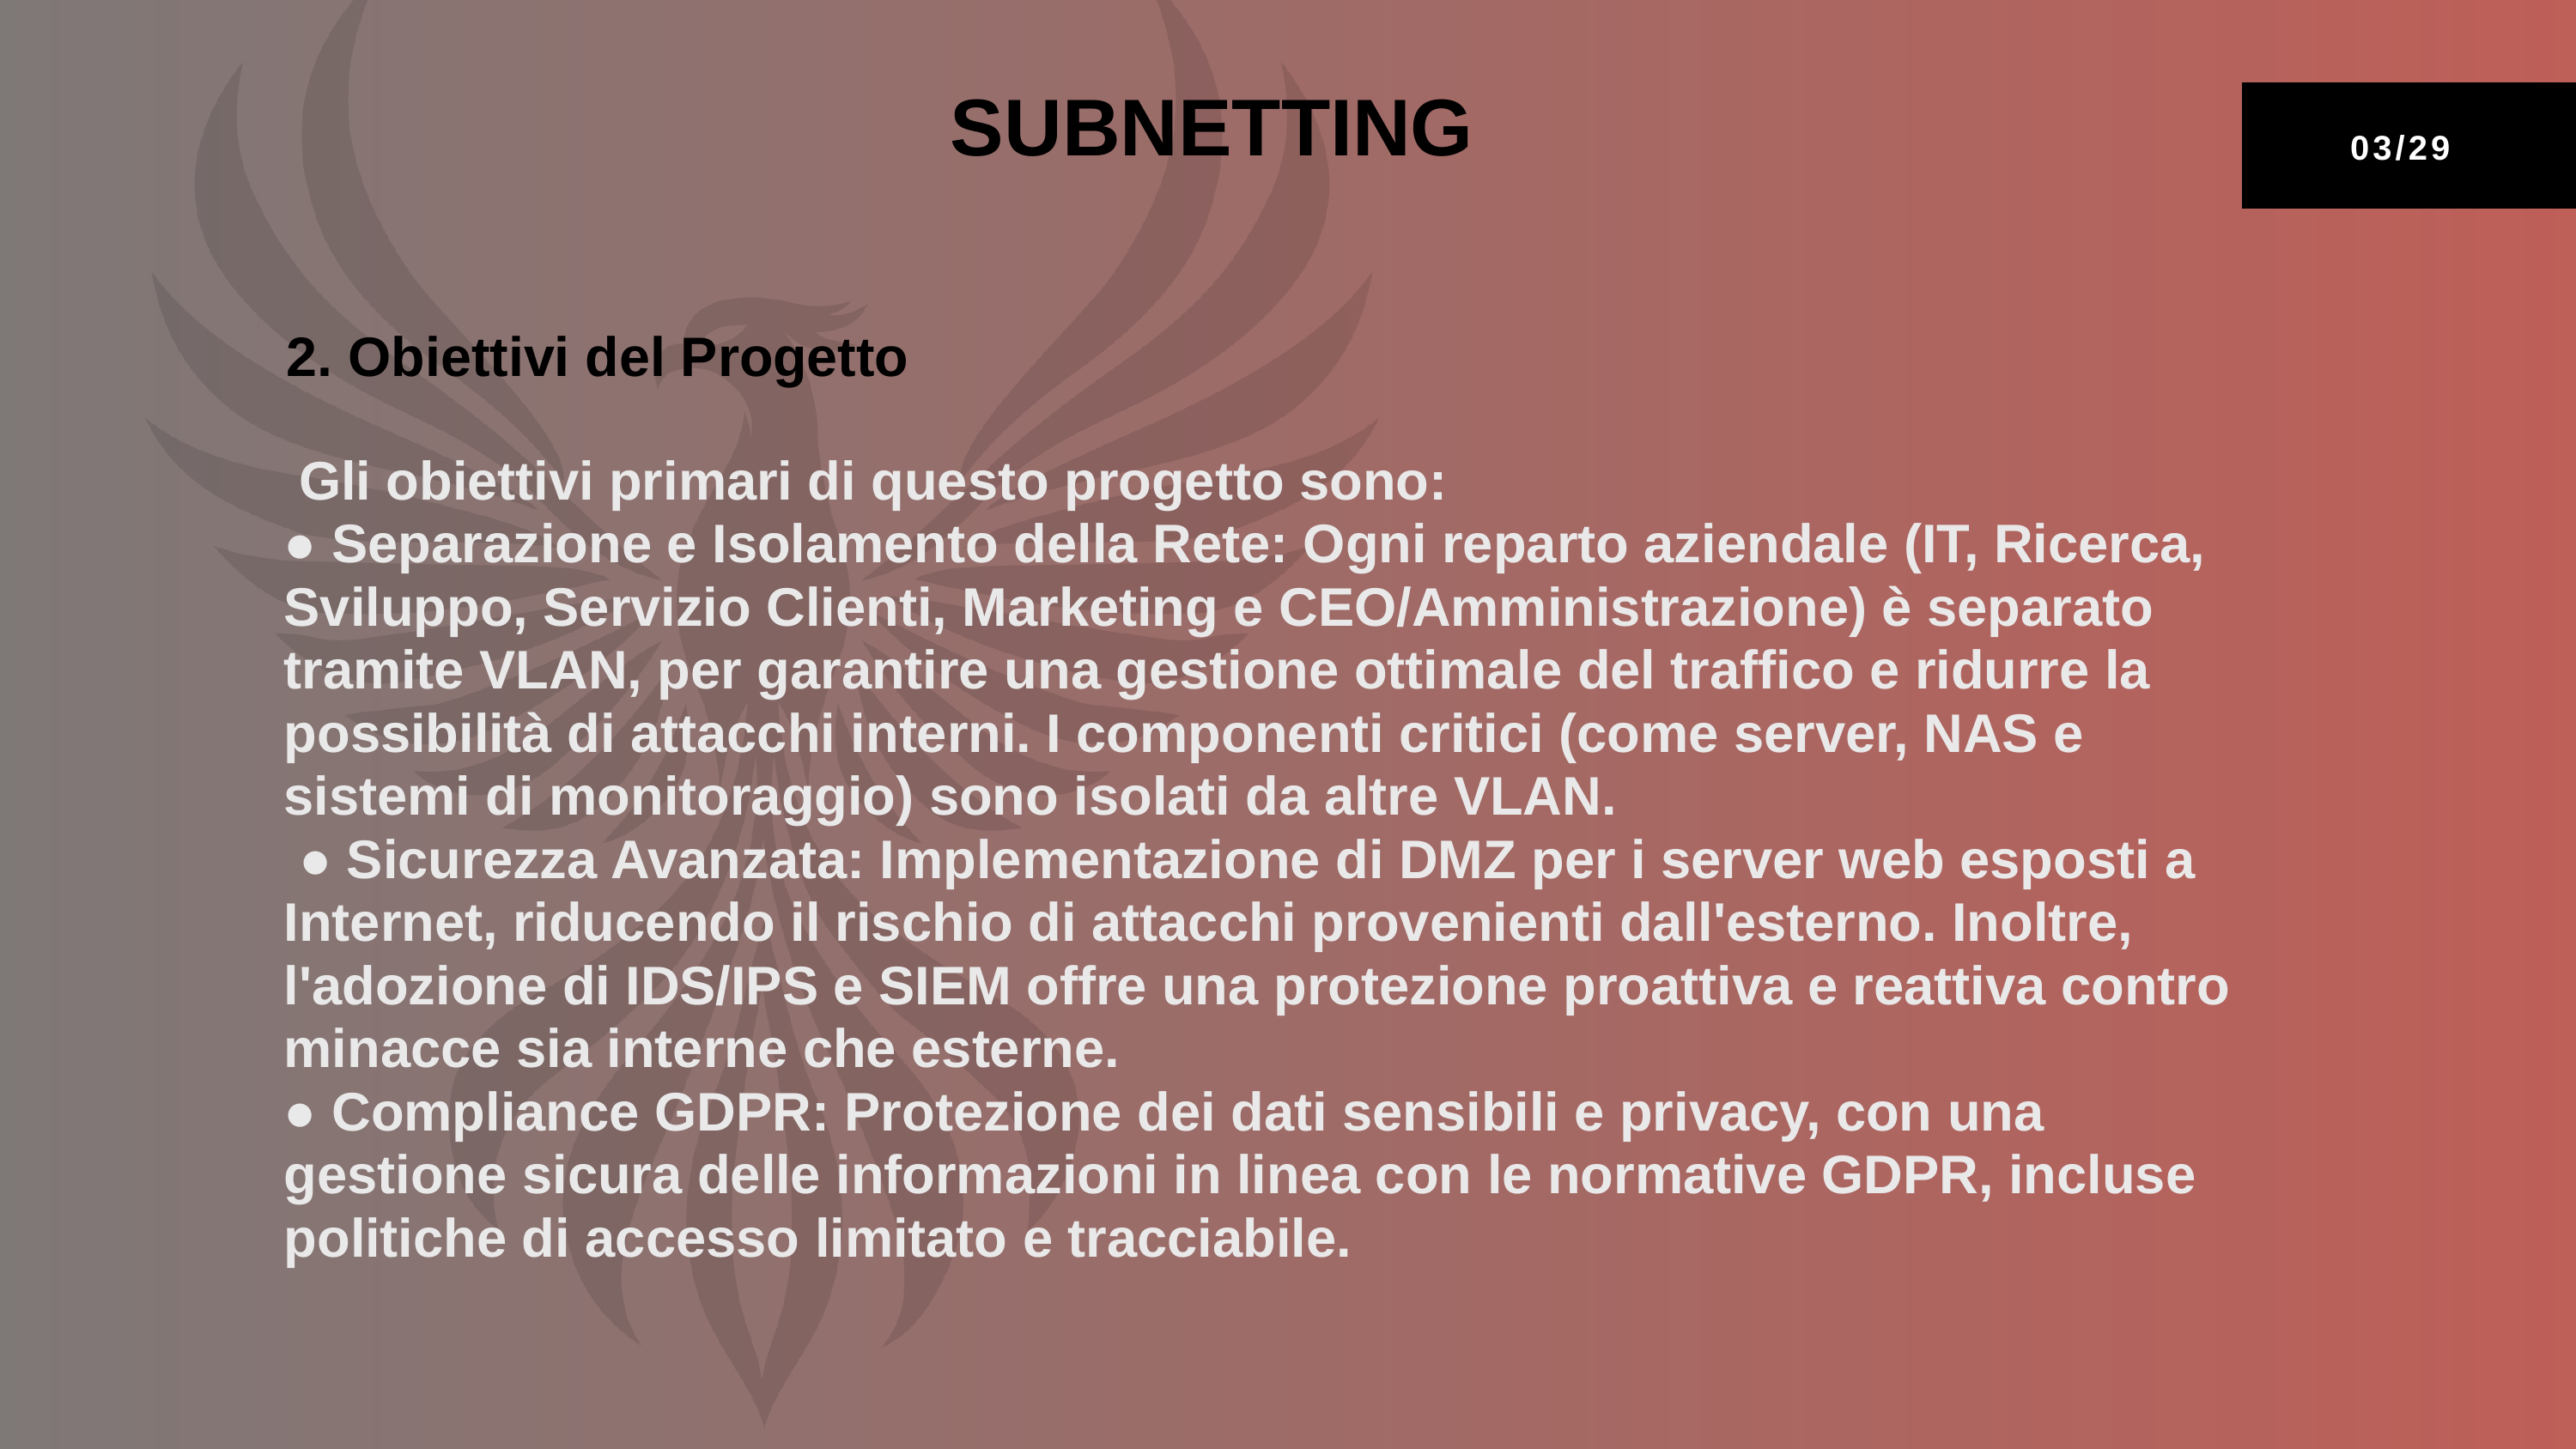

SUBNETTING

03/29
2. Obiettivi del Progetto
 Gli obiettivi primari di questo progetto sono:
● Separazione e Isolamento della Rete: Ogni reparto aziendale (IT, Ricerca, Sviluppo, Servizio Clienti, Marketing e CEO/Amministrazione) è separato tramite VLAN, per garantire una gestione ottimale del traffico e ridurre la possibilità di attacchi interni. I componenti critici (come server, NAS e sistemi di monitoraggio) sono isolati da altre VLAN.
 ● Sicurezza Avanzata: Implementazione di DMZ per i server web esposti a Internet, riducendo il rischio di attacchi provenienti dall'esterno. Inoltre, l'adozione di IDS/IPS e SIEM offre una protezione proattiva e reattiva contro minacce sia interne che esterne.
● Compliance GDPR: Protezione dei dati sensibili e privacy, con una gestione sicura delle informazioni in linea con le normative GDPR, incluse politiche di accesso limitato e tracciabile.